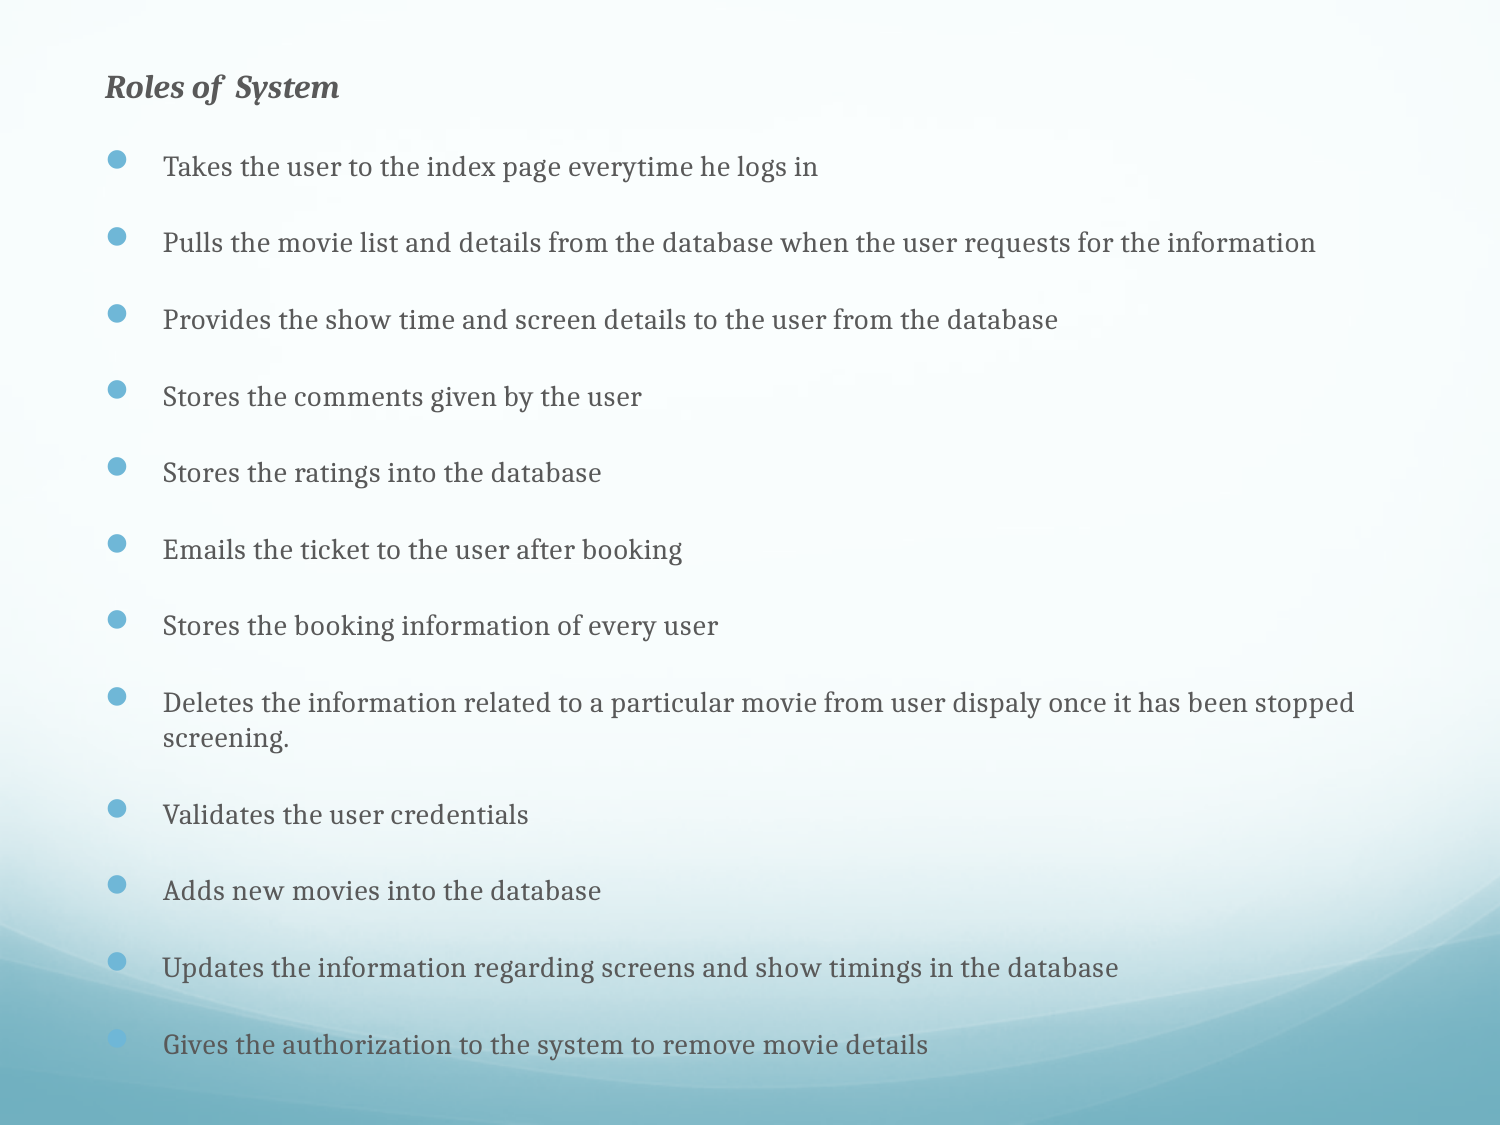

#
Roles of  System
Takes the user to the index page everytime he logs in
Pulls the movie list and details from the database when the user requests for the information
Provides the show time and screen details to the user from the database
Stores the comments given by the user
Stores the ratings into the database
Emails the ticket to the user after booking
Stores the booking information of every user
Deletes the information related to a particular movie from user dispaly once it has been stopped screening.
Validates the user credentials
Adds new movies into the database
Updates the information regarding screens and show timings in the database
Gives the authorization to the system to remove movie details